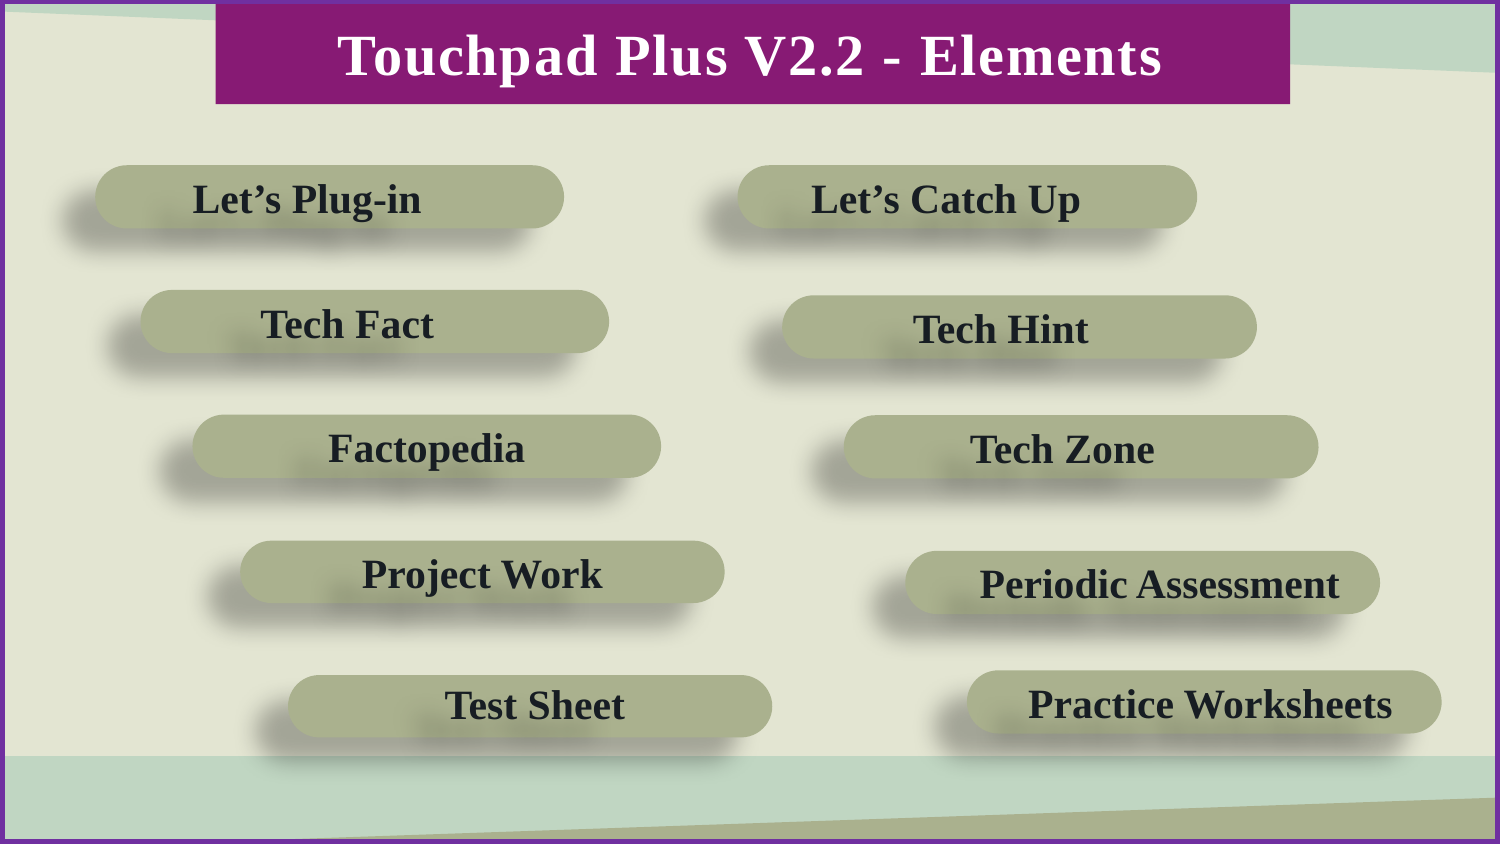

Touchpad Plus V2.2 - Elements

Let’s Plug-in

Let’s Catch Up

Tech Fact
Tech Hint

Tech Zone
Factopedia
Project Work

Periodic Assessment
Test Sheet

Practice Worksheets